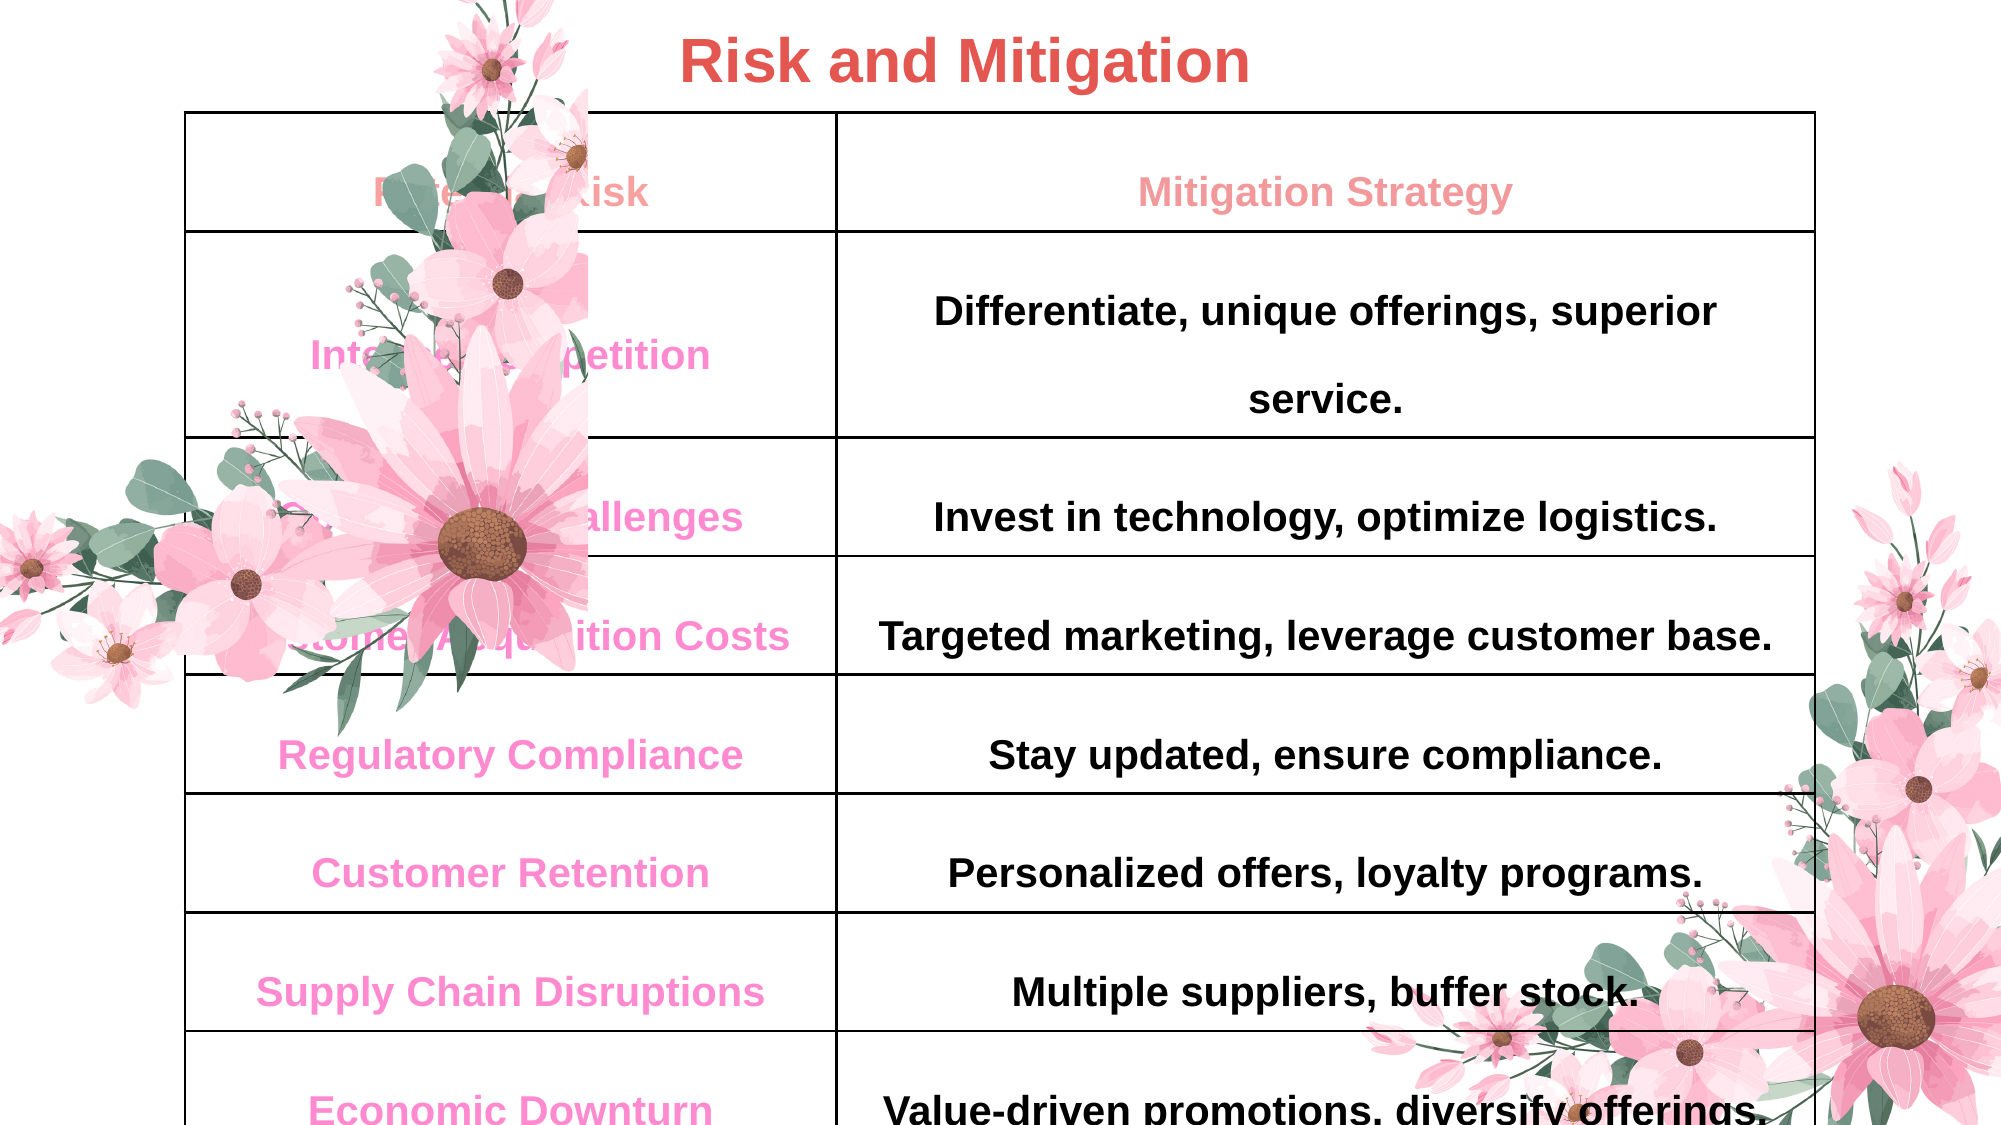

Risk and Mitigation
| Potential Risk | Mitigation Strategy |
| --- | --- |
| Intense Competition | Differentiate, unique offerings, superior service. |
| Operational Challenges | Invest in technology, optimize logistics. |
| Customer Acquisition Costs | Targeted marketing, leverage customer base. |
| Regulatory Compliance | Stay updated, ensure compliance. |
| Customer Retention | Personalized offers, loyalty programs. |
| Supply Chain Disruptions | Multiple suppliers, buffer stock. |
| Economic Downturn | Value-driven promotions, diversify offerings. |